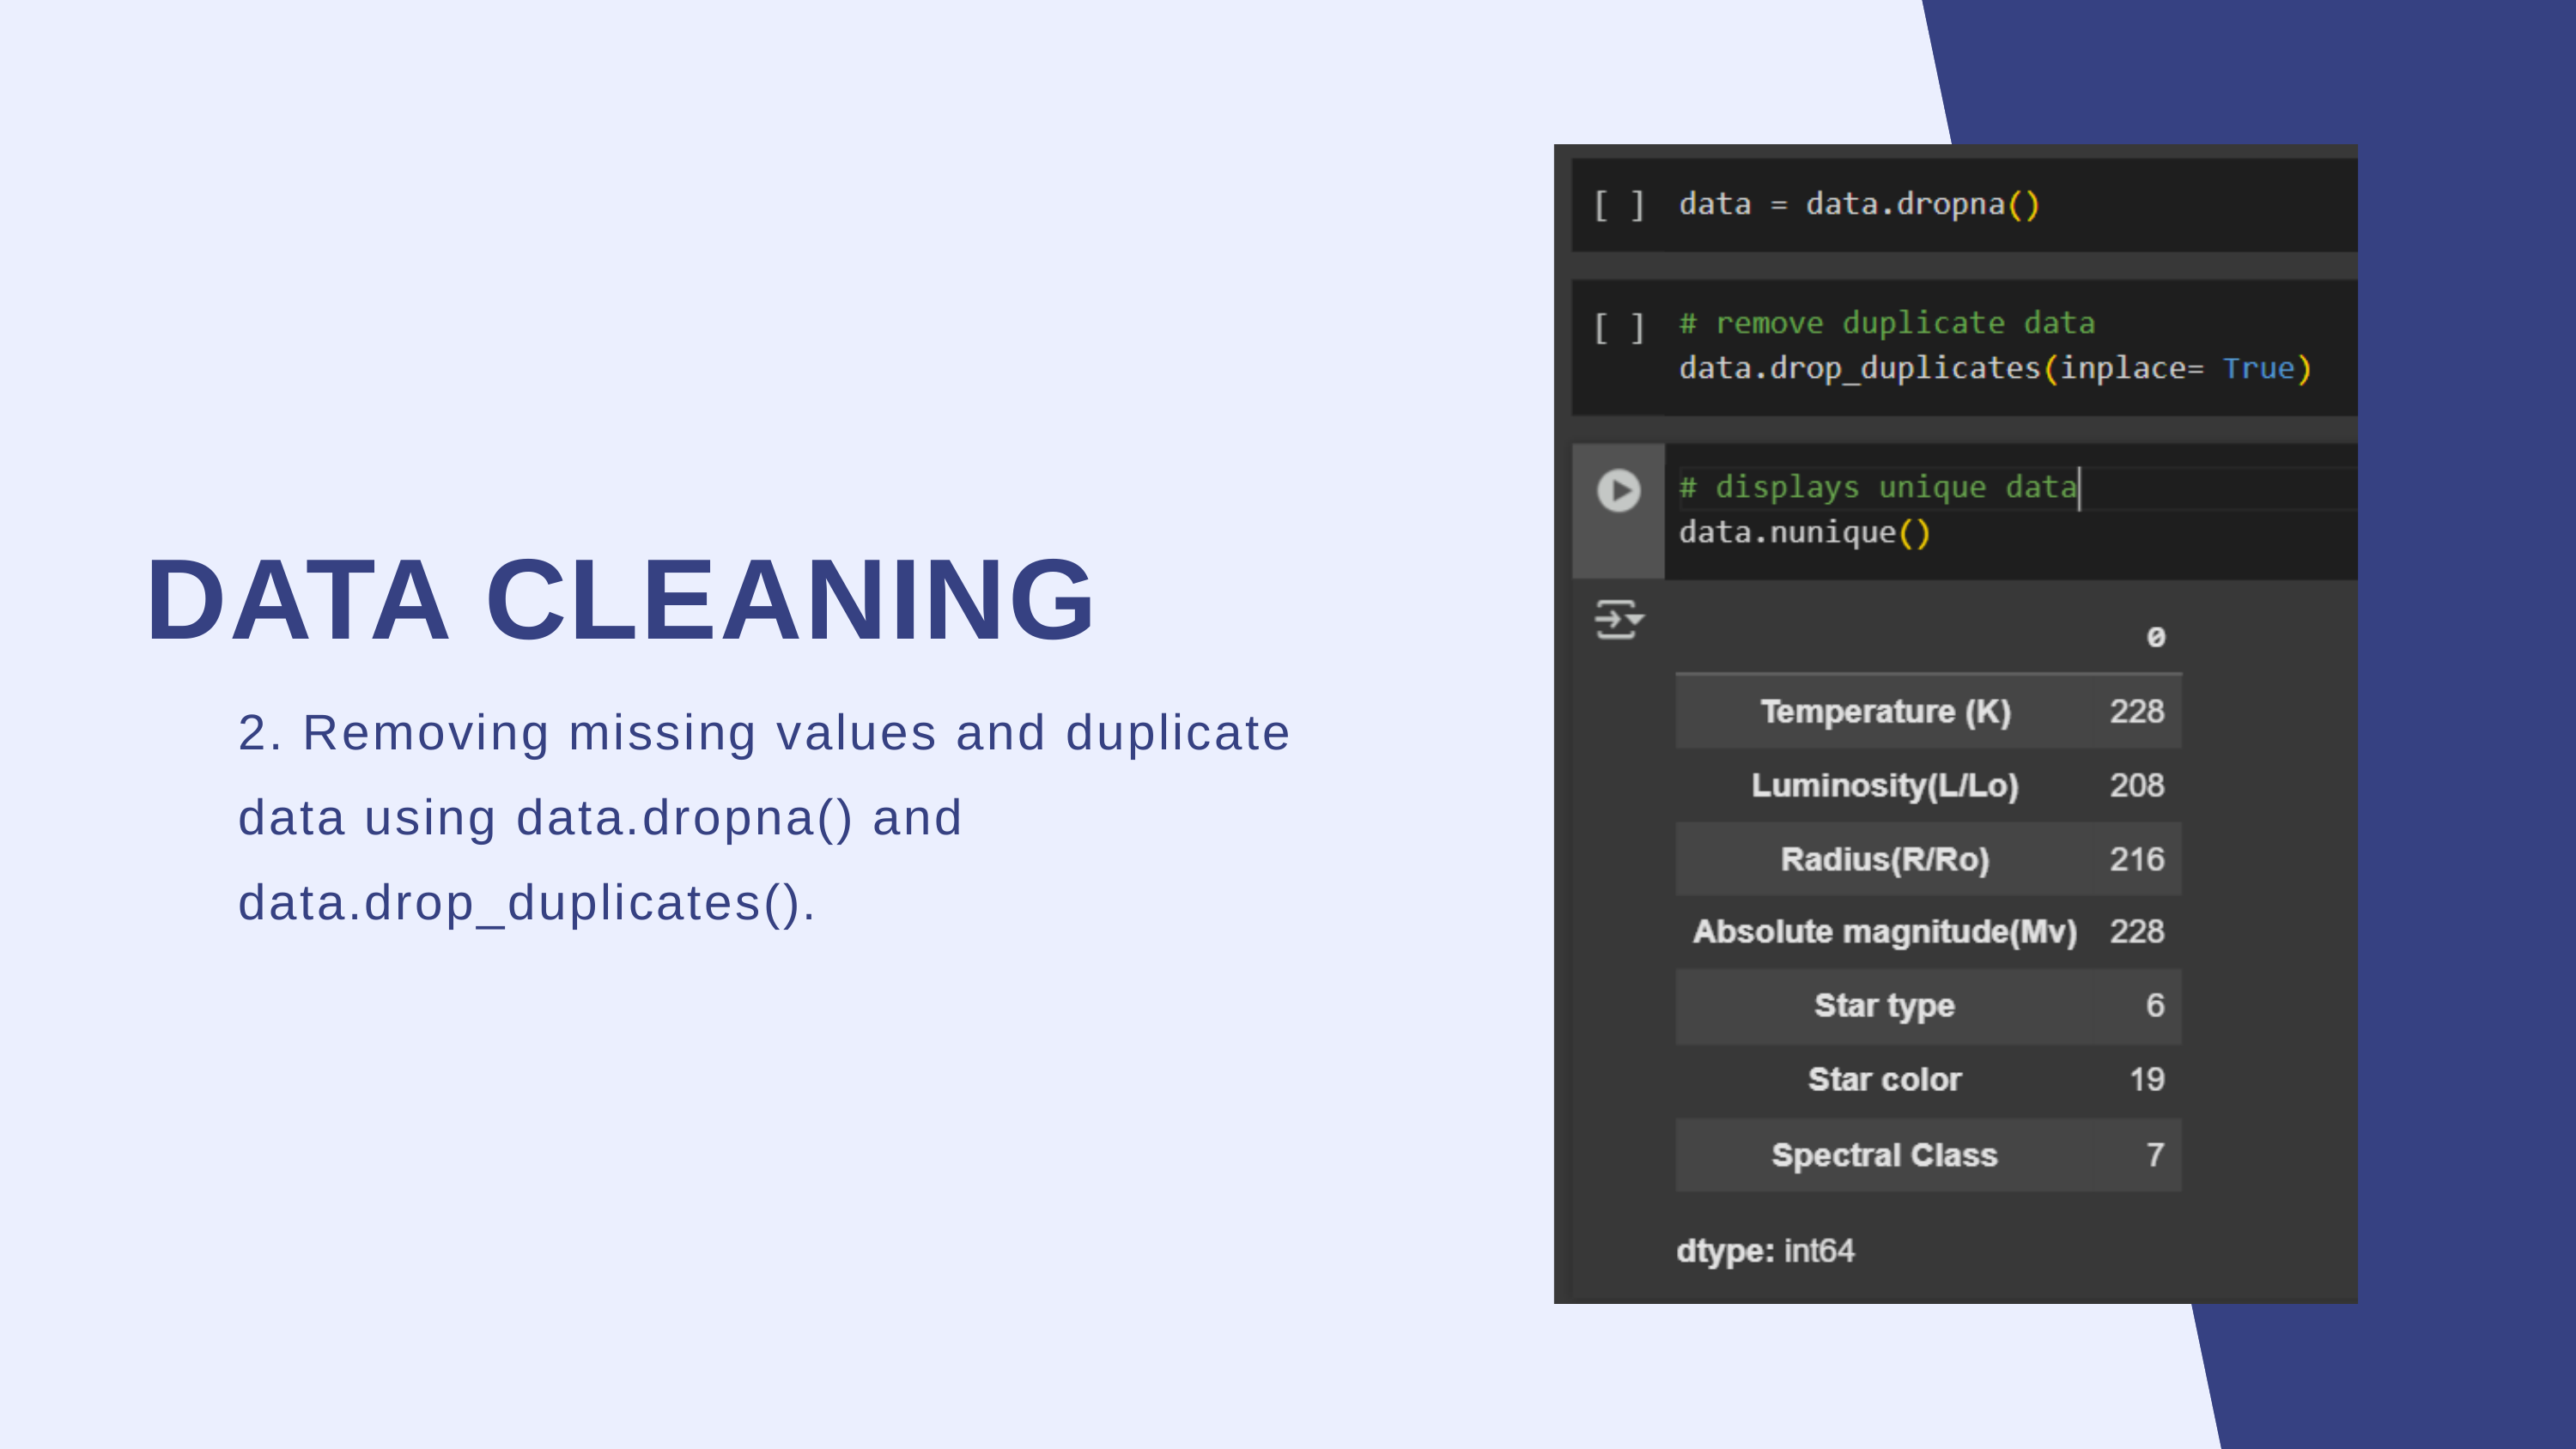

DATA CLEANING
2. Removing missing values and duplicate data using data.dropna() and data.drop_duplicates().